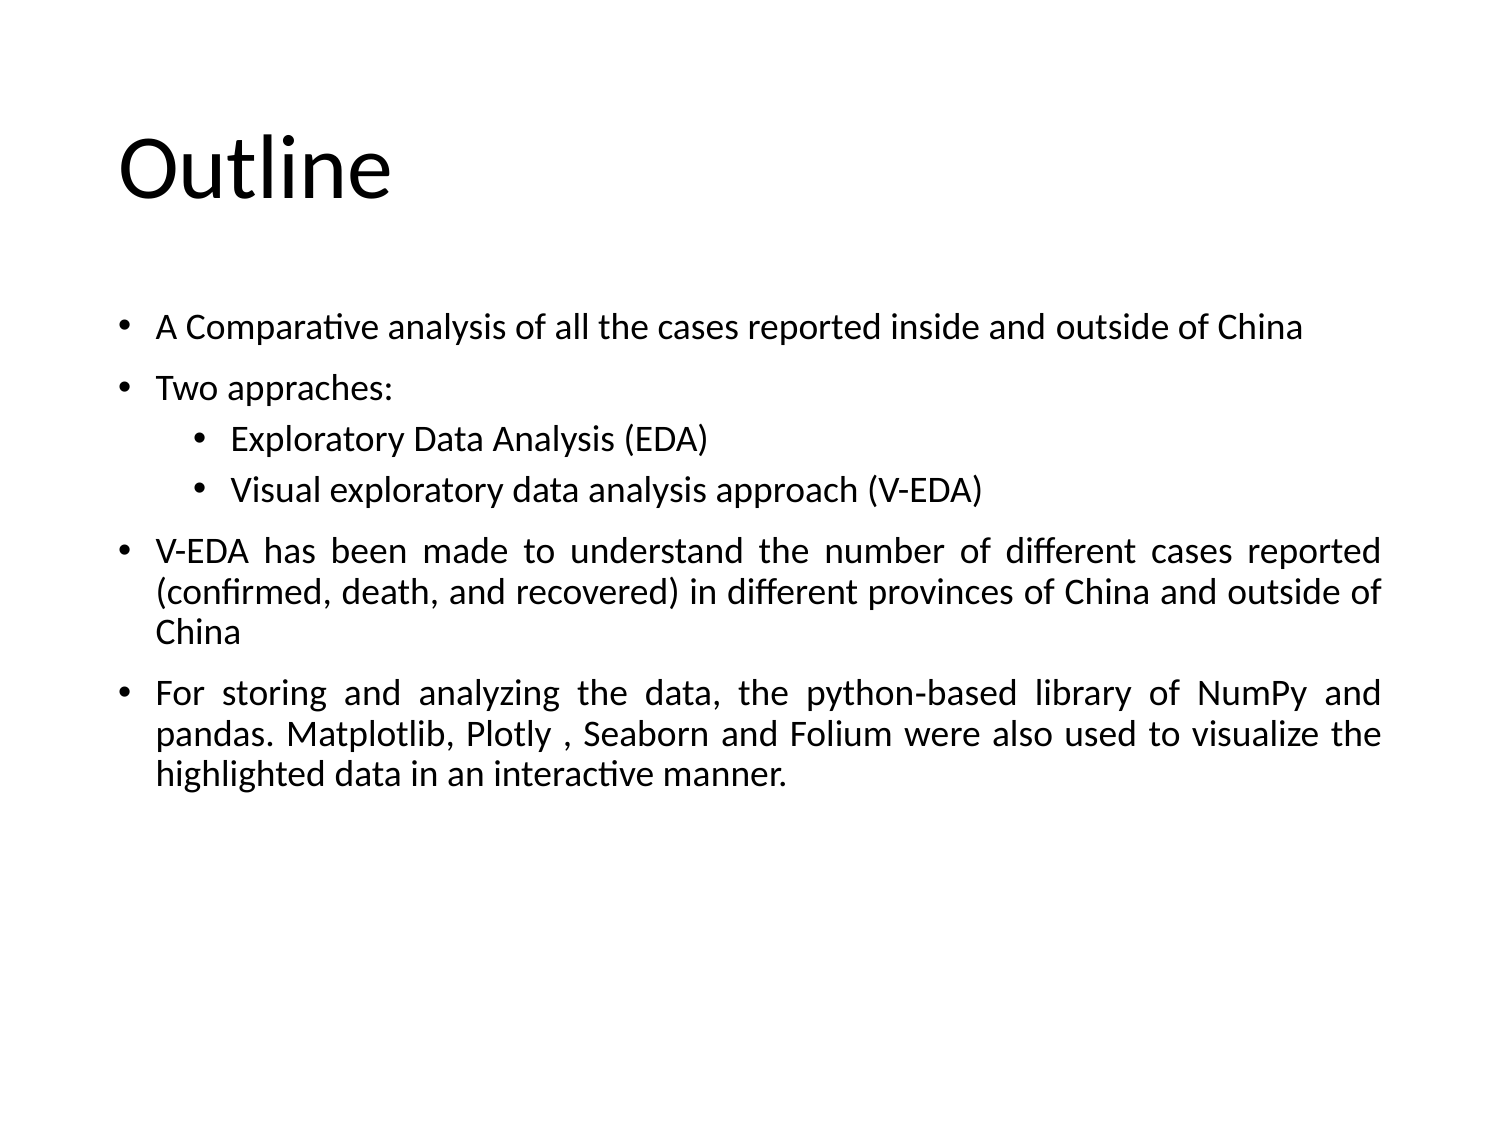

# Outline
A Comparative analysis of all the cases reported inside and outside of China
Two appraches:
Exploratory Data Analysis (EDA)
Visual exploratory data analysis approach (V-EDA)
V-EDA has been made to understand the number of different cases reported (confirmed, death, and recovered) in different provinces of China and outside of China
For storing and analyzing the data, the python‐based library of NumPy and pandas. Matplotlib, Plotly , Seaborn and Folium were also used to visualize the highlighted data in an interactive manner.